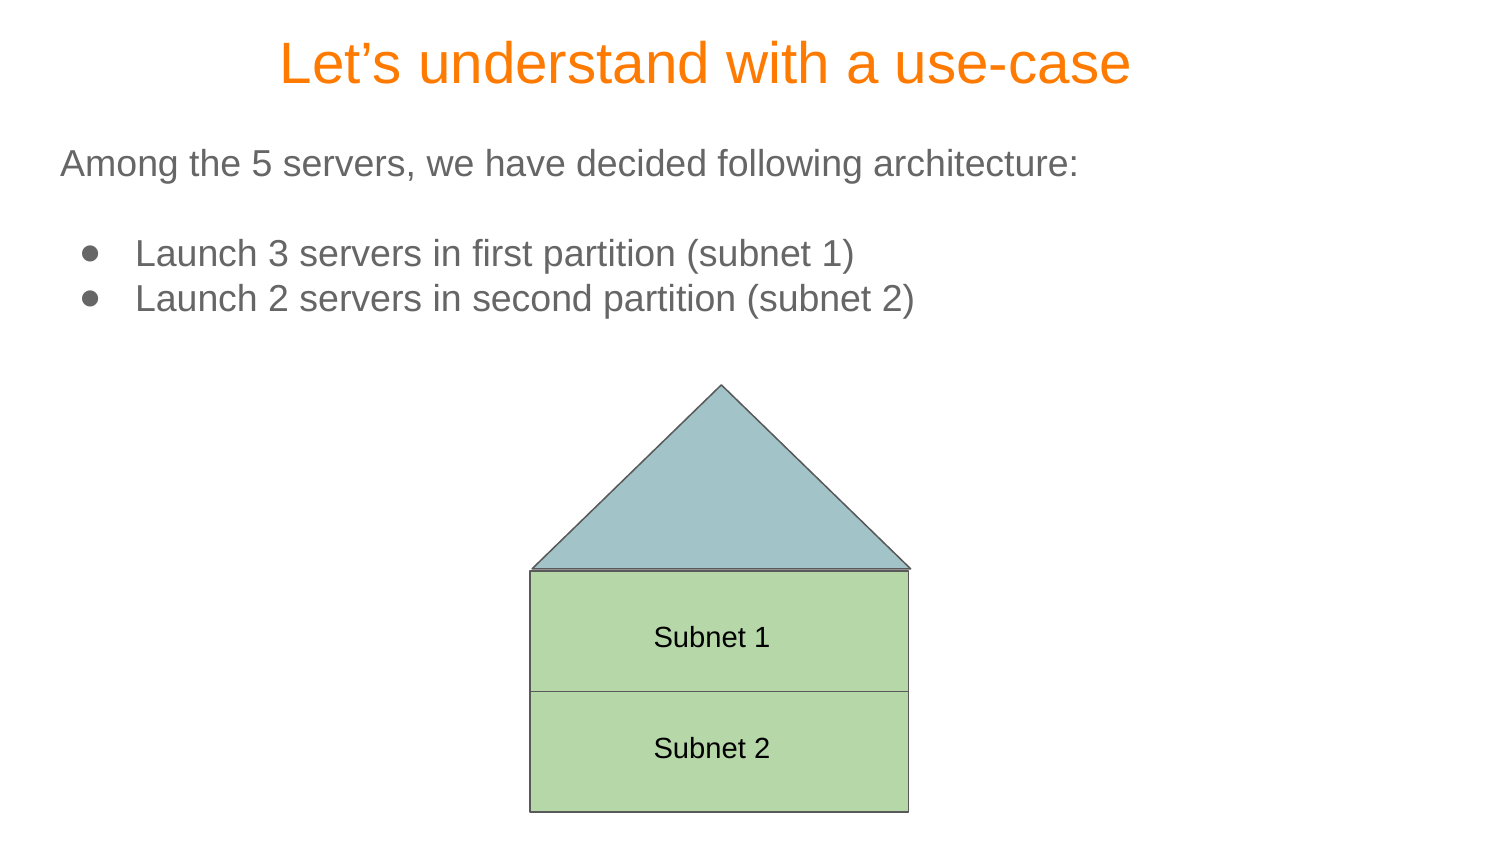

Let’s understand with a use-case
Among the 5 servers, we have decided following architecture:

Launch 3 servers in first partition (subnet 1)
Launch 2 servers in second partition (subnet 2)

       Subnet 1
       Subnet 2